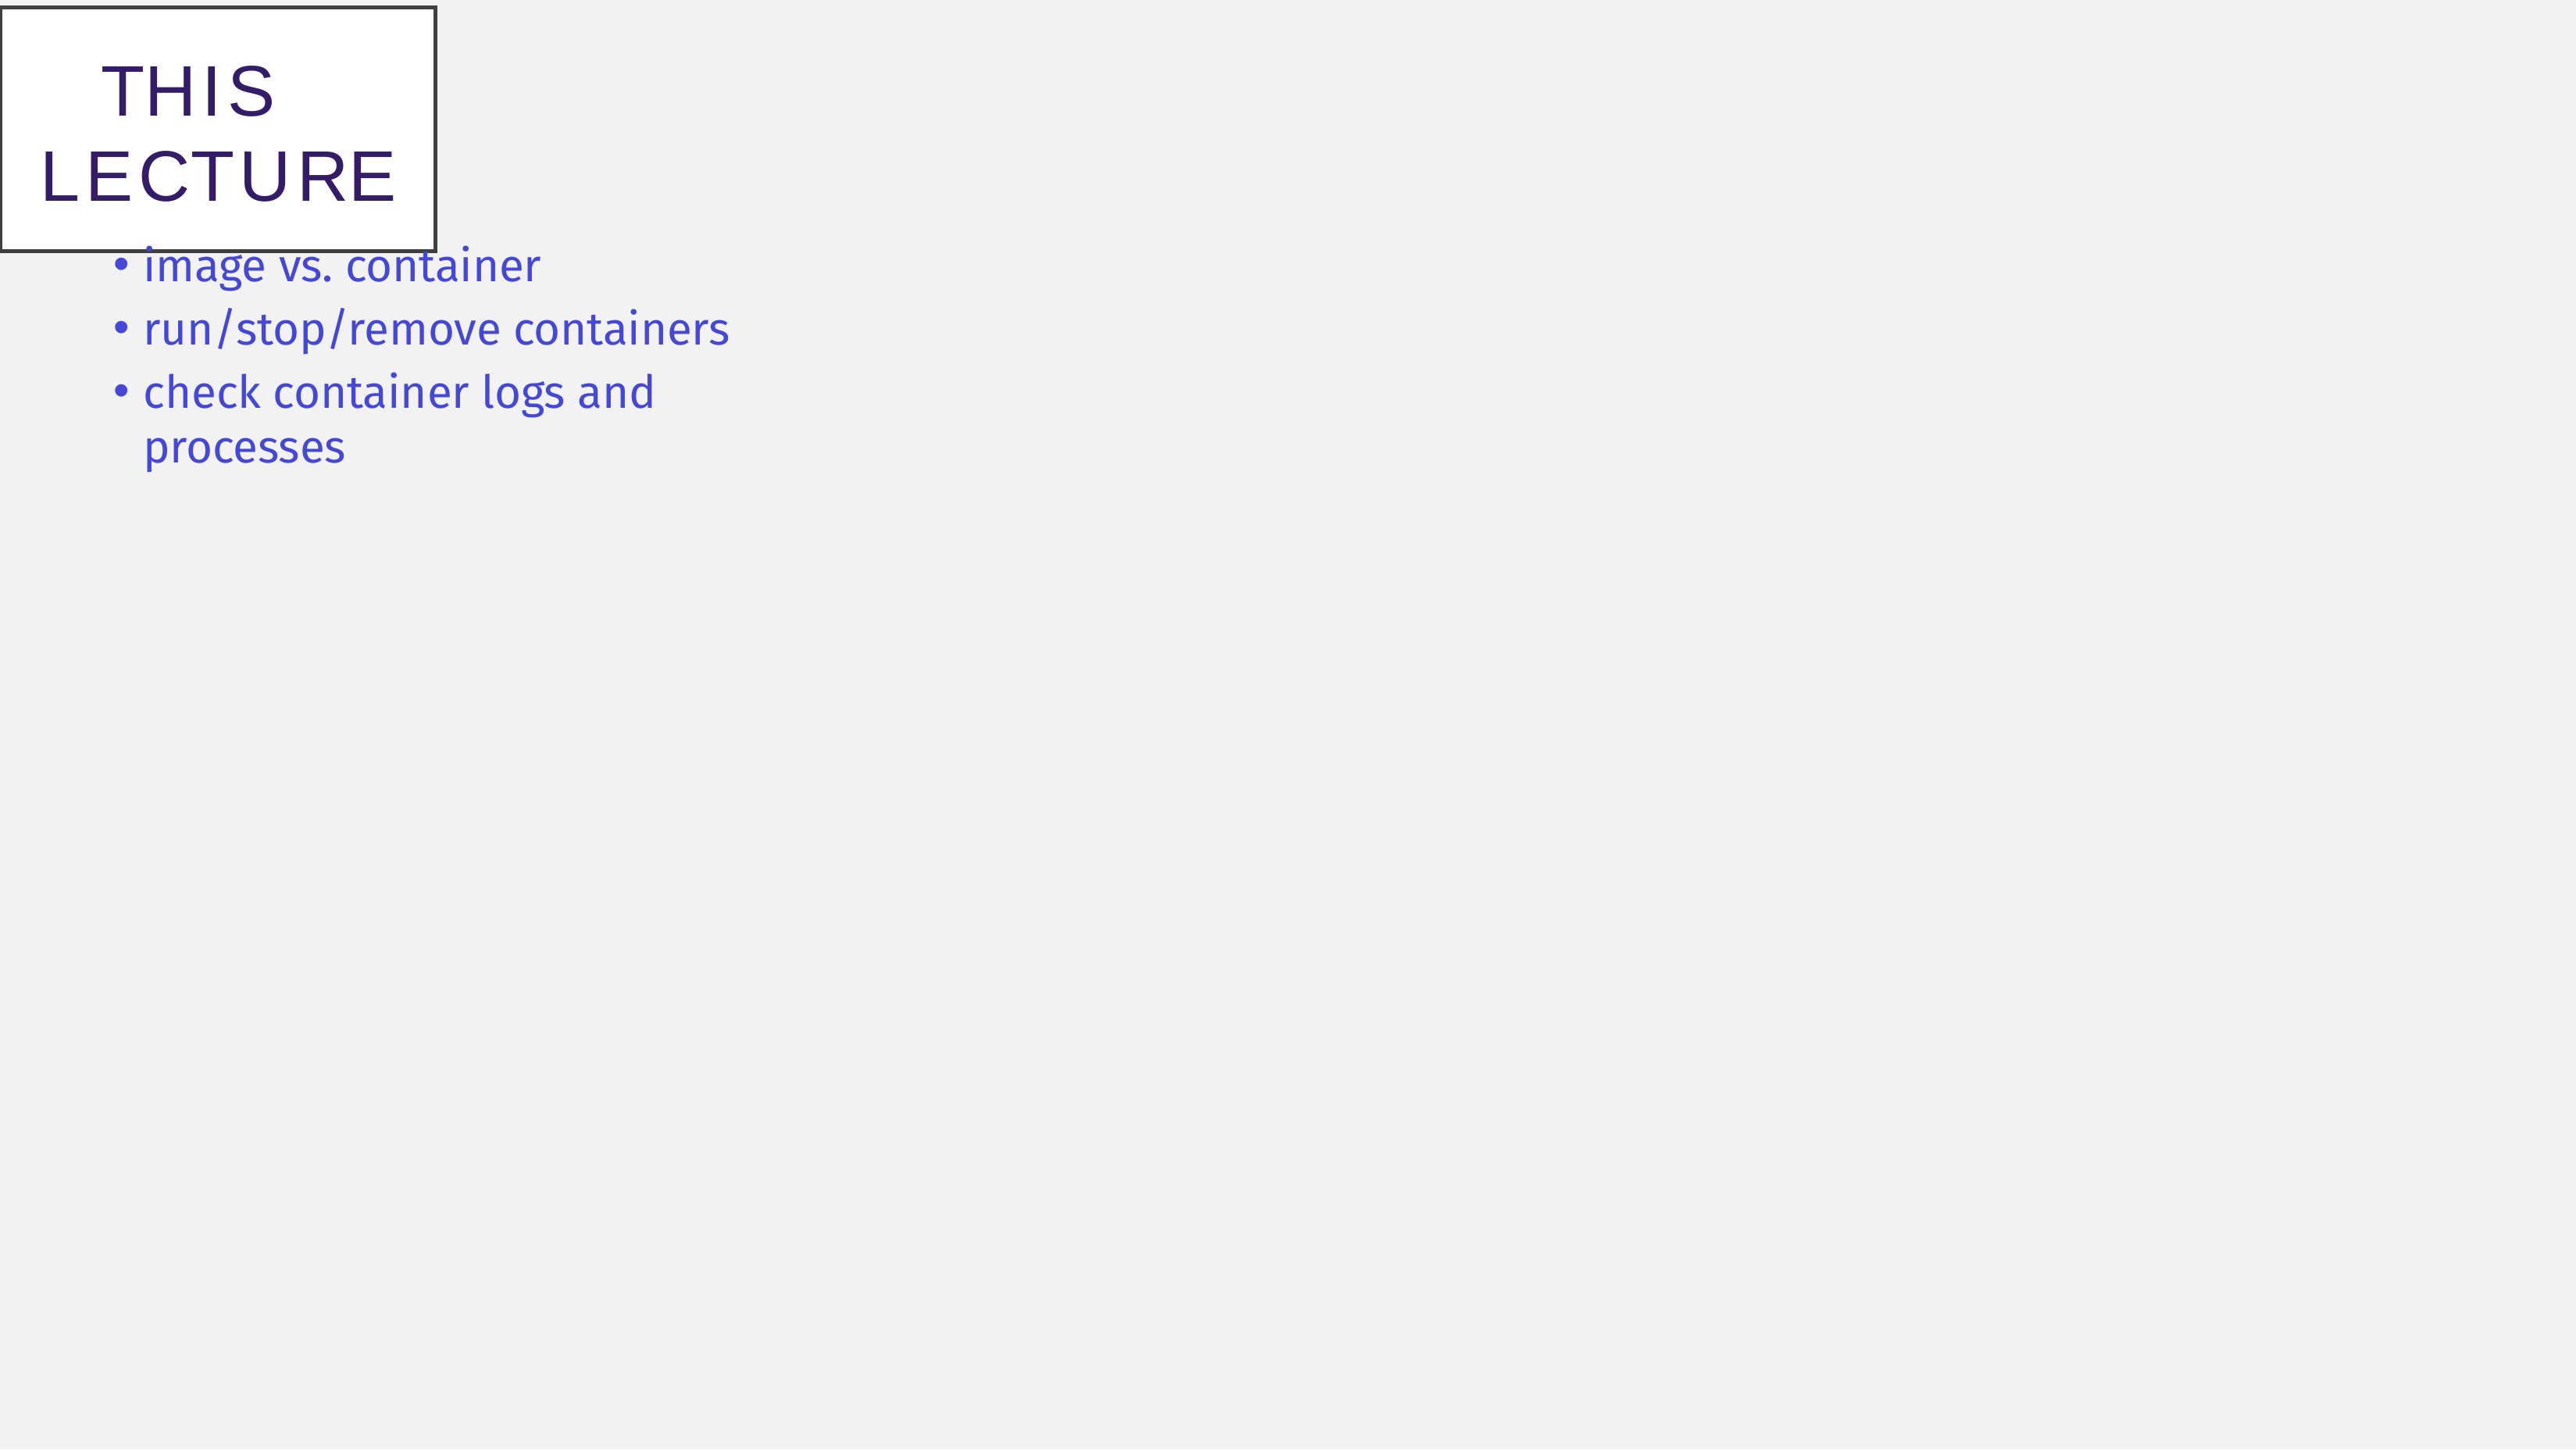

This	Lecture
image vs. container
run/stop/remove containers
check container logs and processes